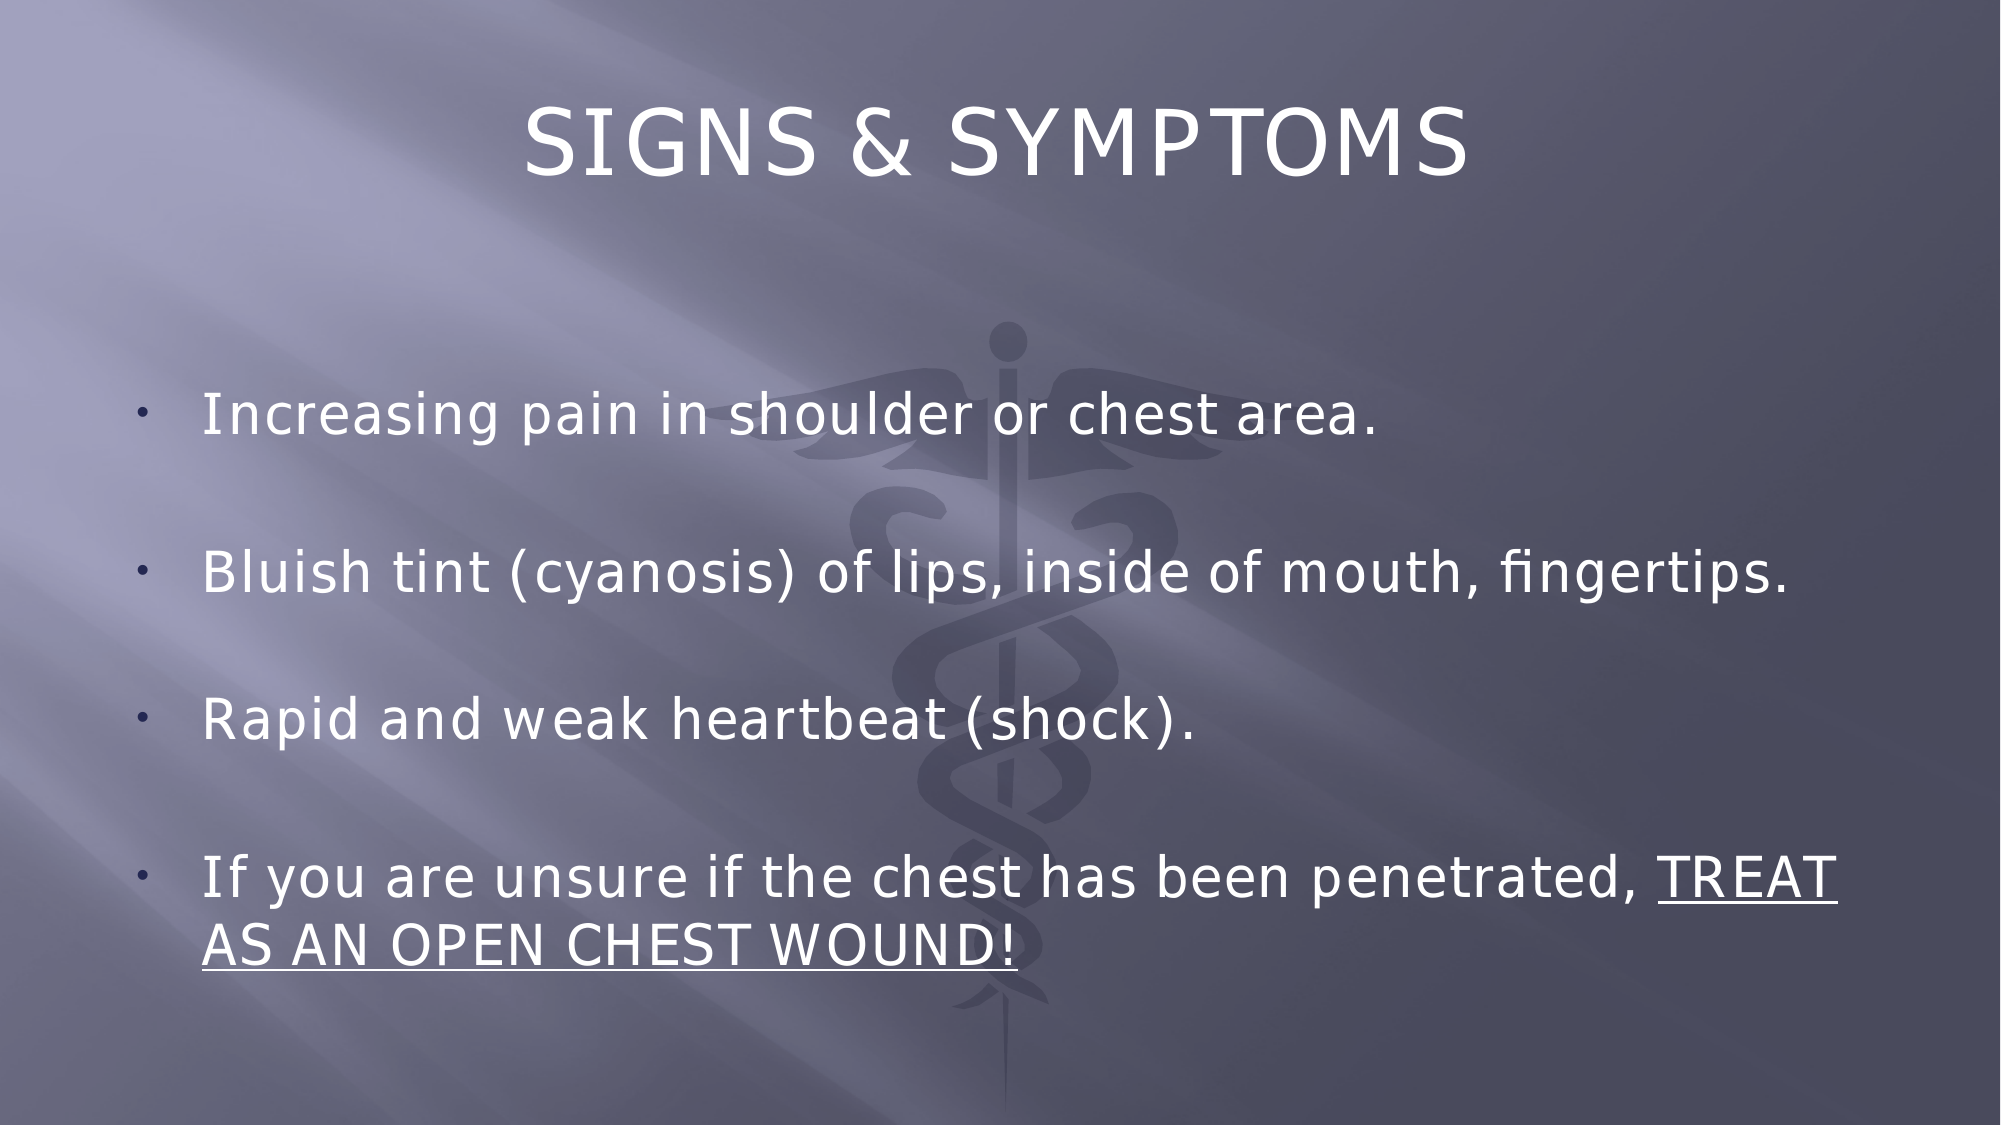

# SIGNS & SYMPTOMS

Increasing pain in shoulder or chest area.

Bluish tint (cyanosis) of lips, inside of mouth, fingertips.

Rapid and weak heartbeat (shock).

If you are unsure if the chest has been penetrated, TREAT AS AN OPEN CHEST WOUND!